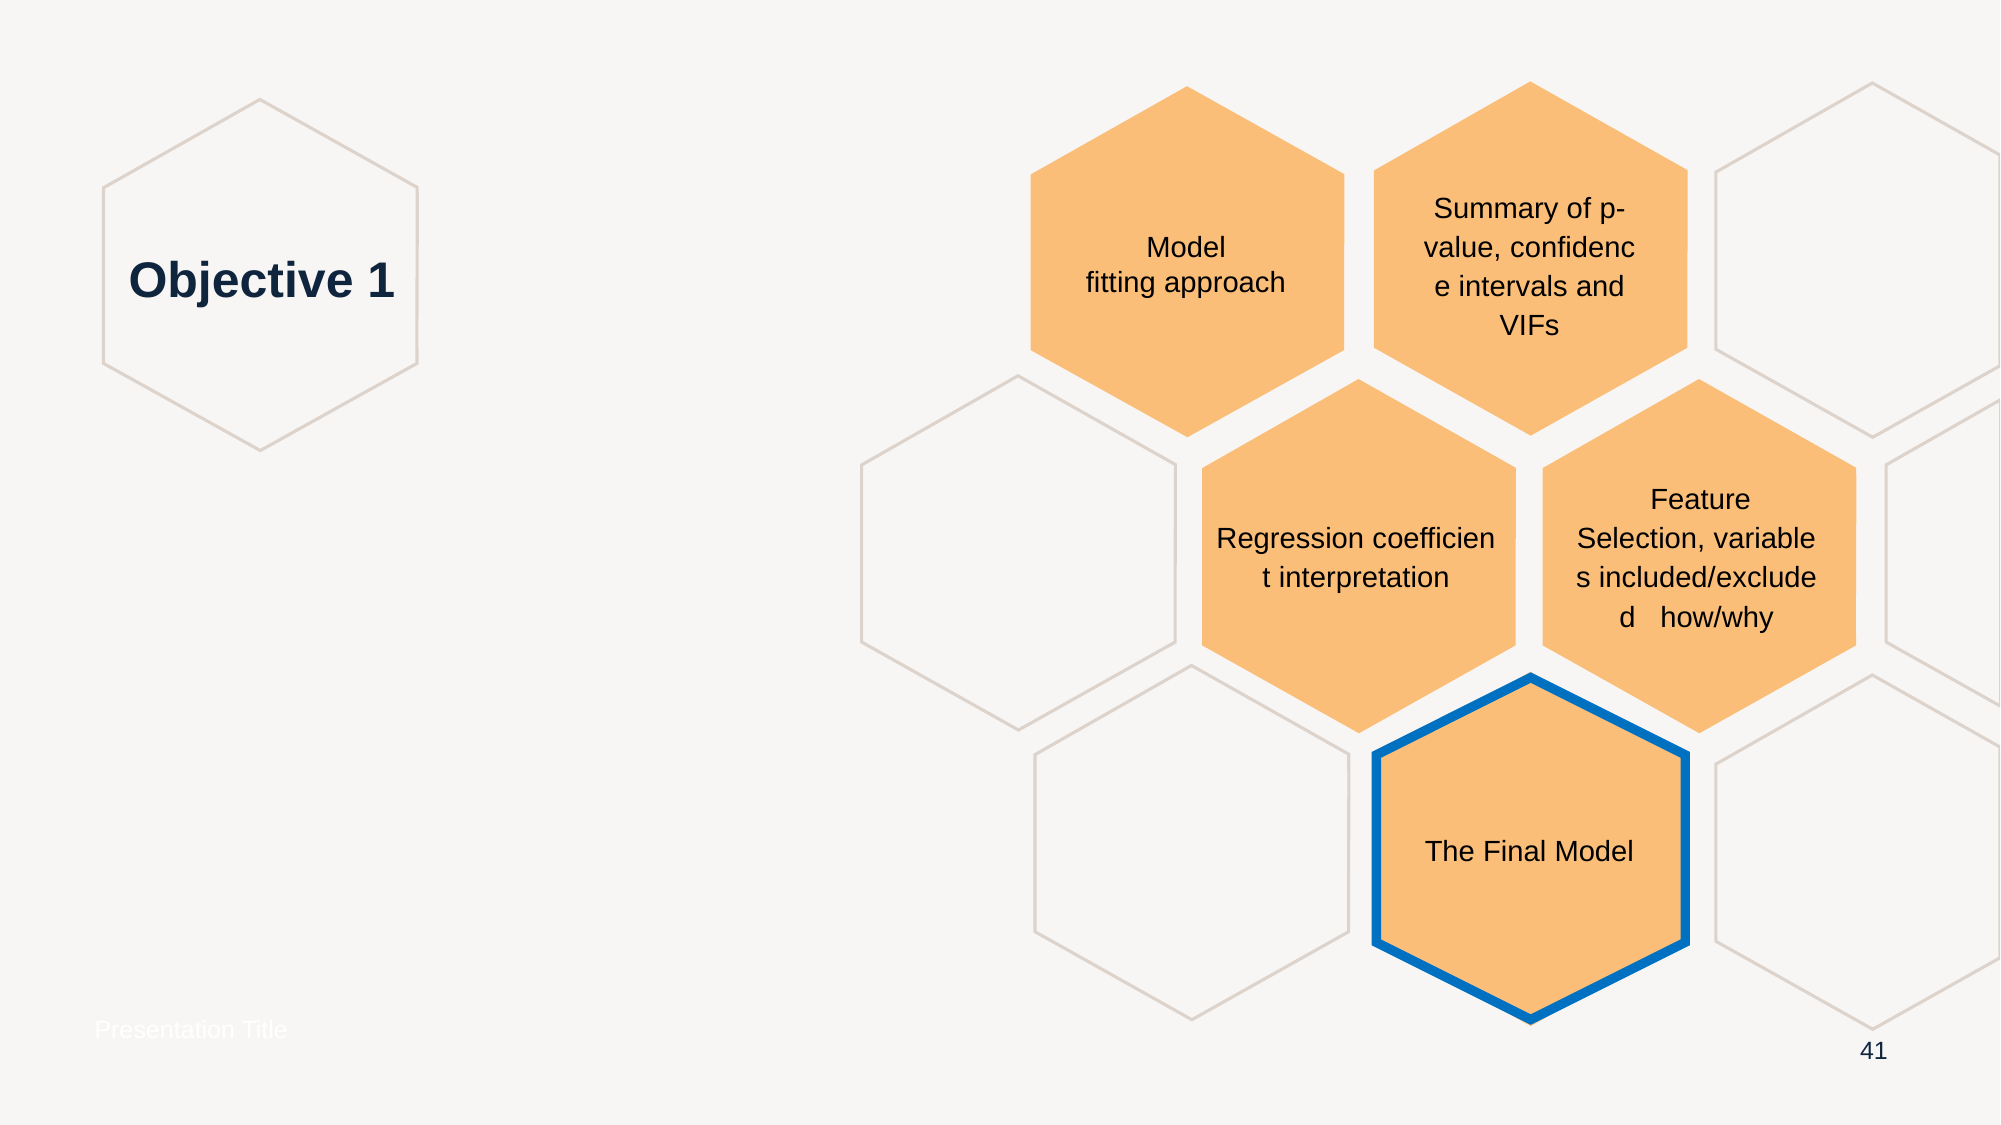

Model fitting approach
Summary of p-value, confidence intervals and VIFs
# Objective 1
 Feature Selection, variables included/excluded   how/why
Regression coefficient interpretation

The Final Model
Presentation Title
41